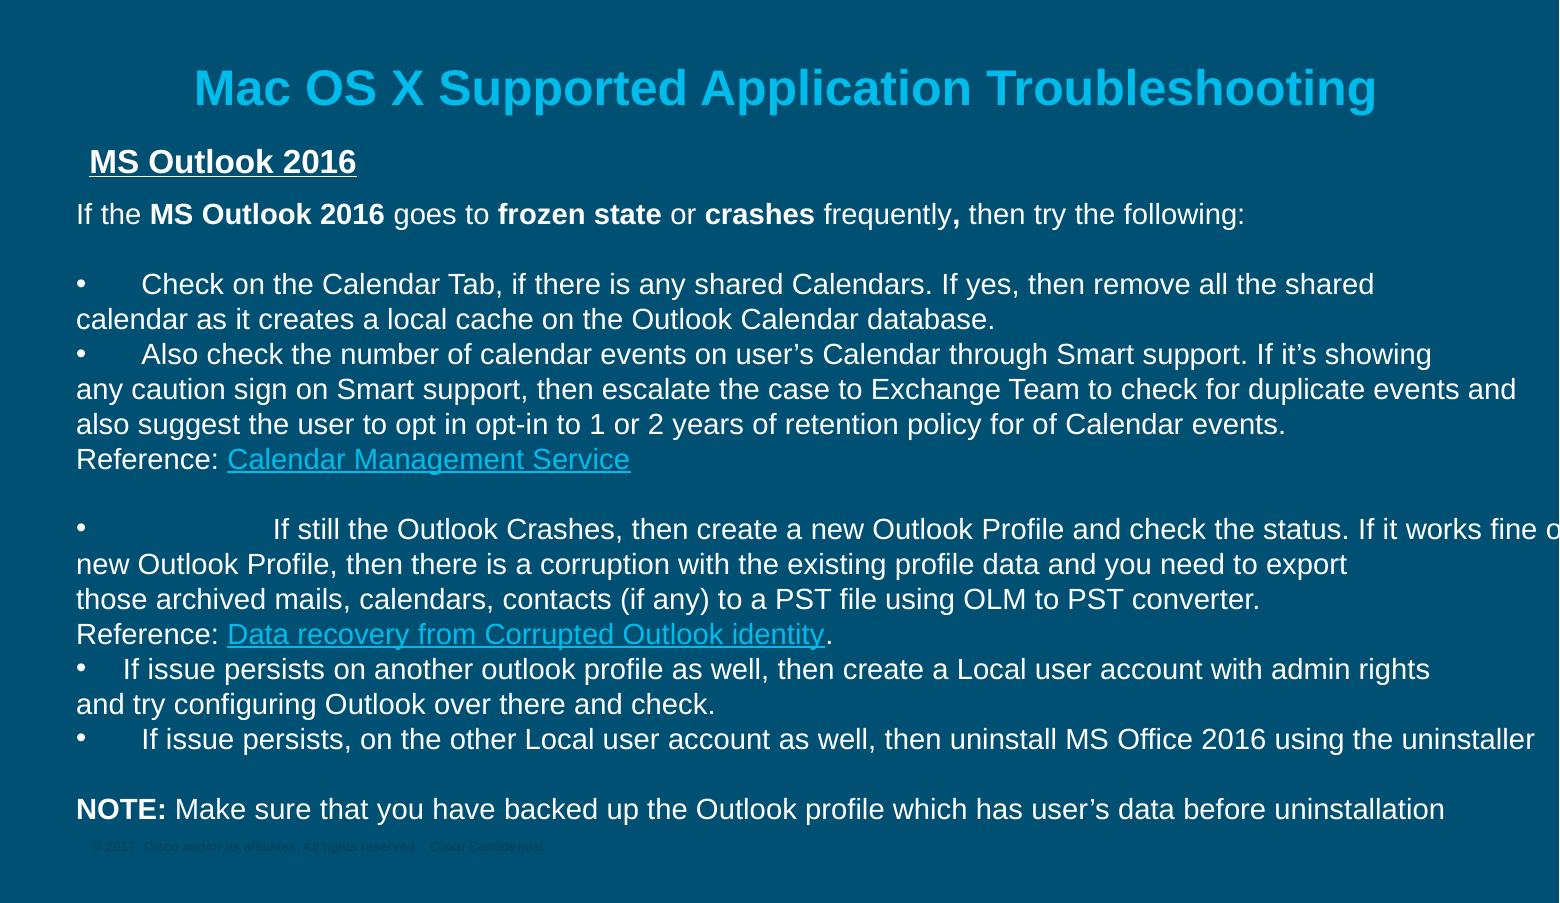

# Mac OS X Supported Application Troubleshooting
MS Outlook 2016
If the MS Outlook 2016 goes to frozen state or crashes frequently, then try the following:

Check on the Calendar Tab, if there is any shared Calendars. If yes, then remove all the shared
calendar as it creates a local cache on the Outlook Calendar database.
Also check the number of calendar events on user’s Calendar through Smart support. If it’s showing
any caution sign on Smart support, then escalate the case to Exchange Team to check for duplicate events and
also suggest the user to opt in opt-in to 1 or 2 years of retention policy for of Calendar events.
Reference: Calendar Management Service

	If still the Outlook Crashes, then create a new Outlook Profile and check the status. If it works fine on
new Outlook Profile, then there is a corruption with the existing profile data and you need to export
those archived mails, calendars, contacts (if any) to a PST file using OLM to PST converter.
Reference: Data recovery from Corrupted Outlook identity.
If issue persists on another outlook profile as well, then create a Local user account with admin rights
and try configuring Outlook over there and check.
If issue persists, on the other Local user account as well, then uninstall MS Office 2016 using the uninstaller

NOTE: Make sure that you have backed up the Outlook profile which has user’s data before uninstallation